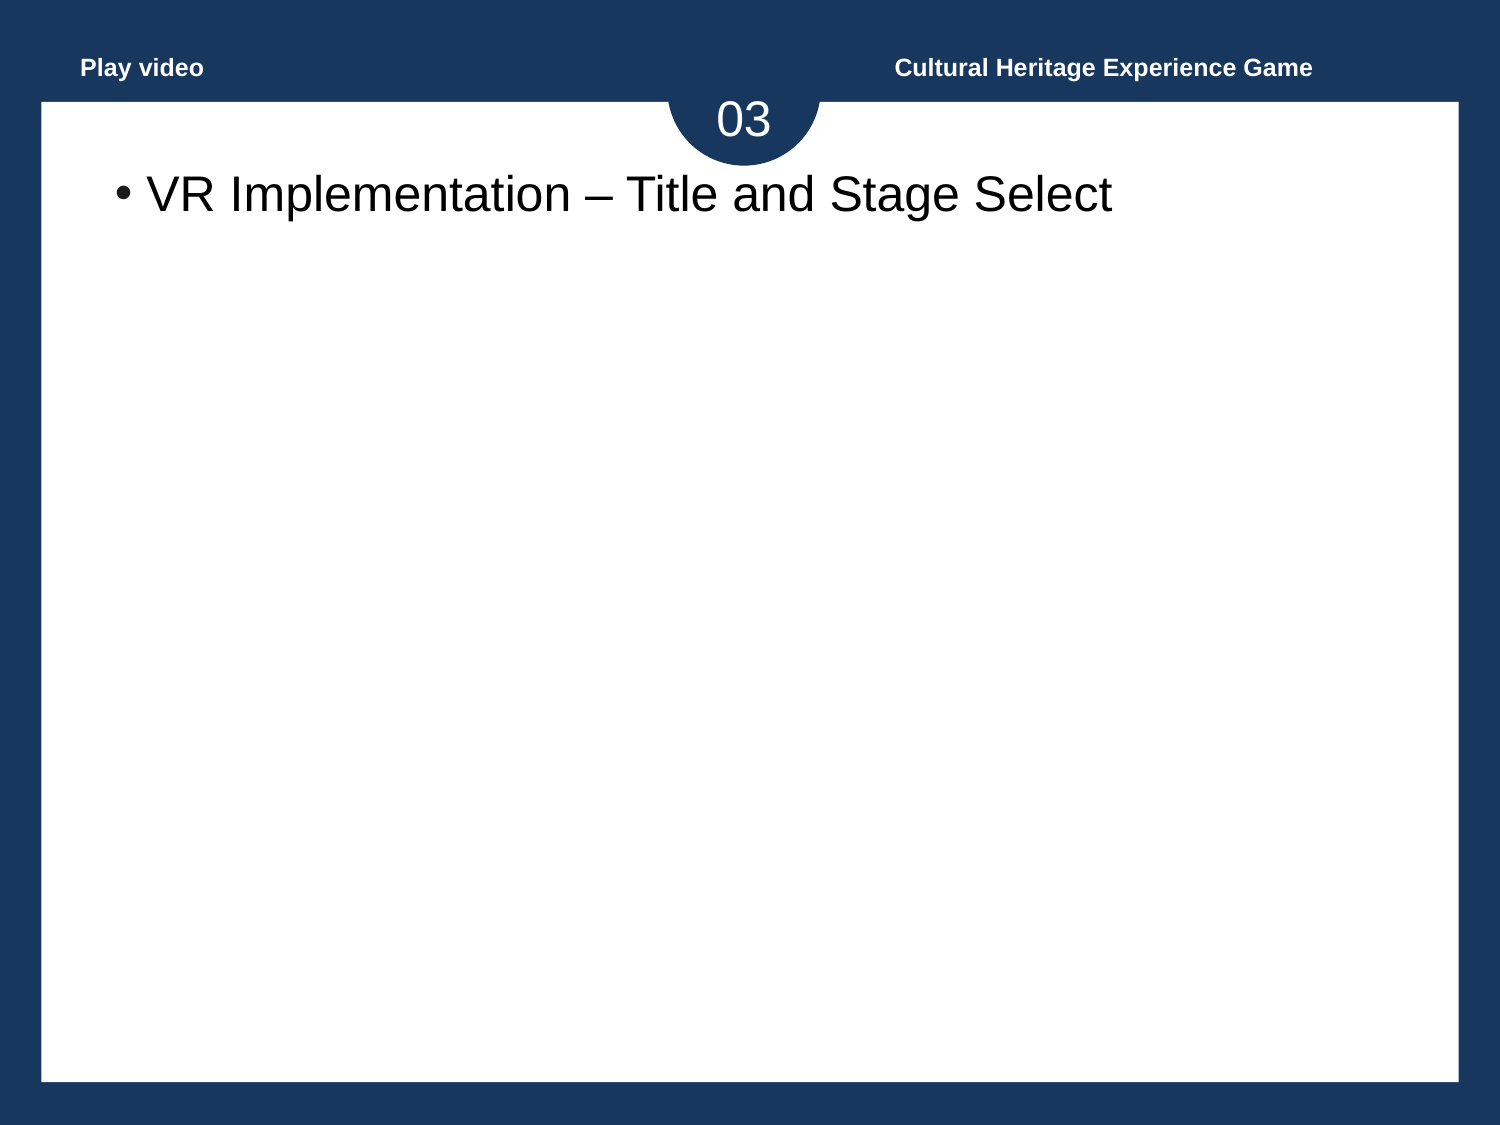

Play video
Cultural Heritage Experience Game
03

 VR Implementation – Title and Stage Select